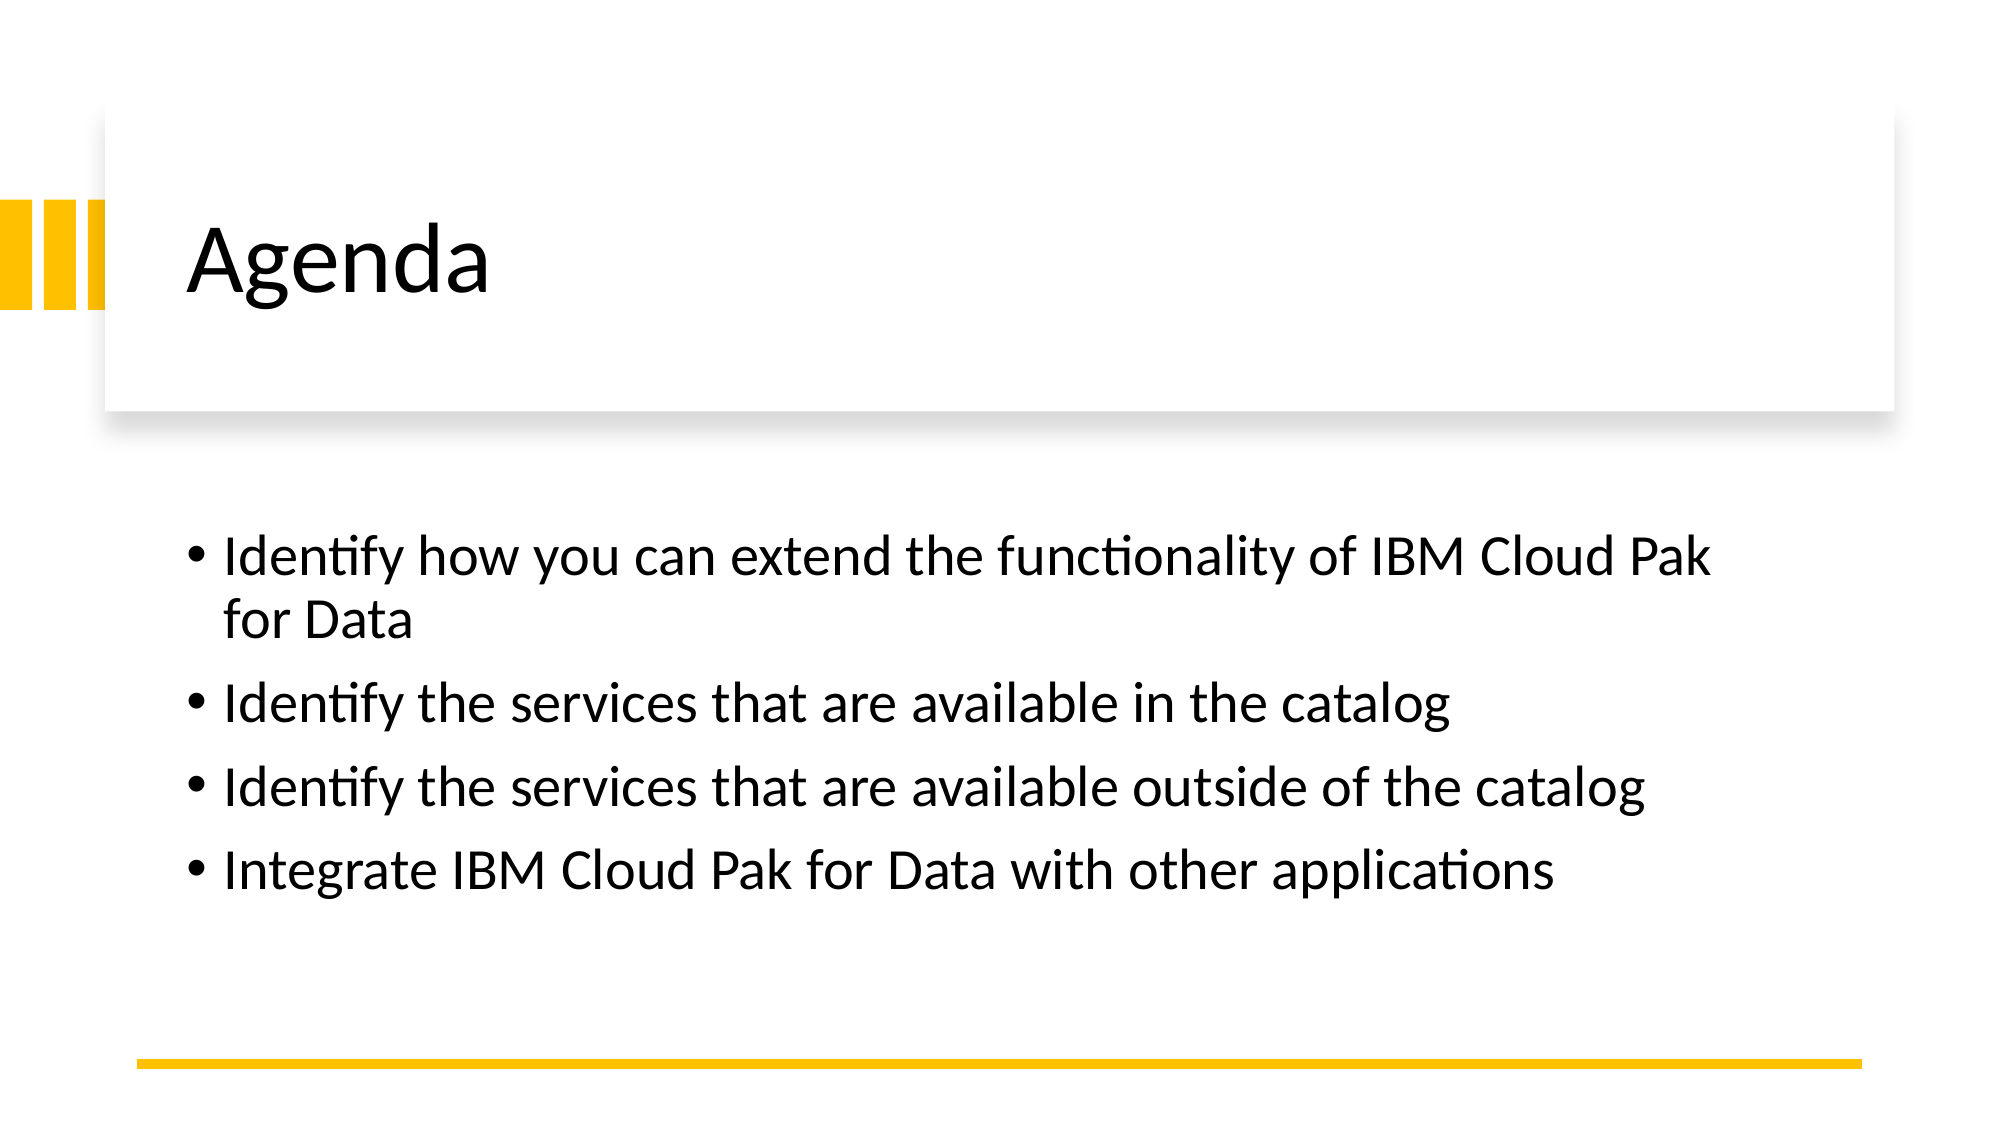

# Agenda

Identify how you can extend the functionality of IBM Cloud Pak for Data
Identify the services that are available in the catalog
Identify the services that are available outside of the catalog
Integrate IBM Cloud Pak for Data with other applications